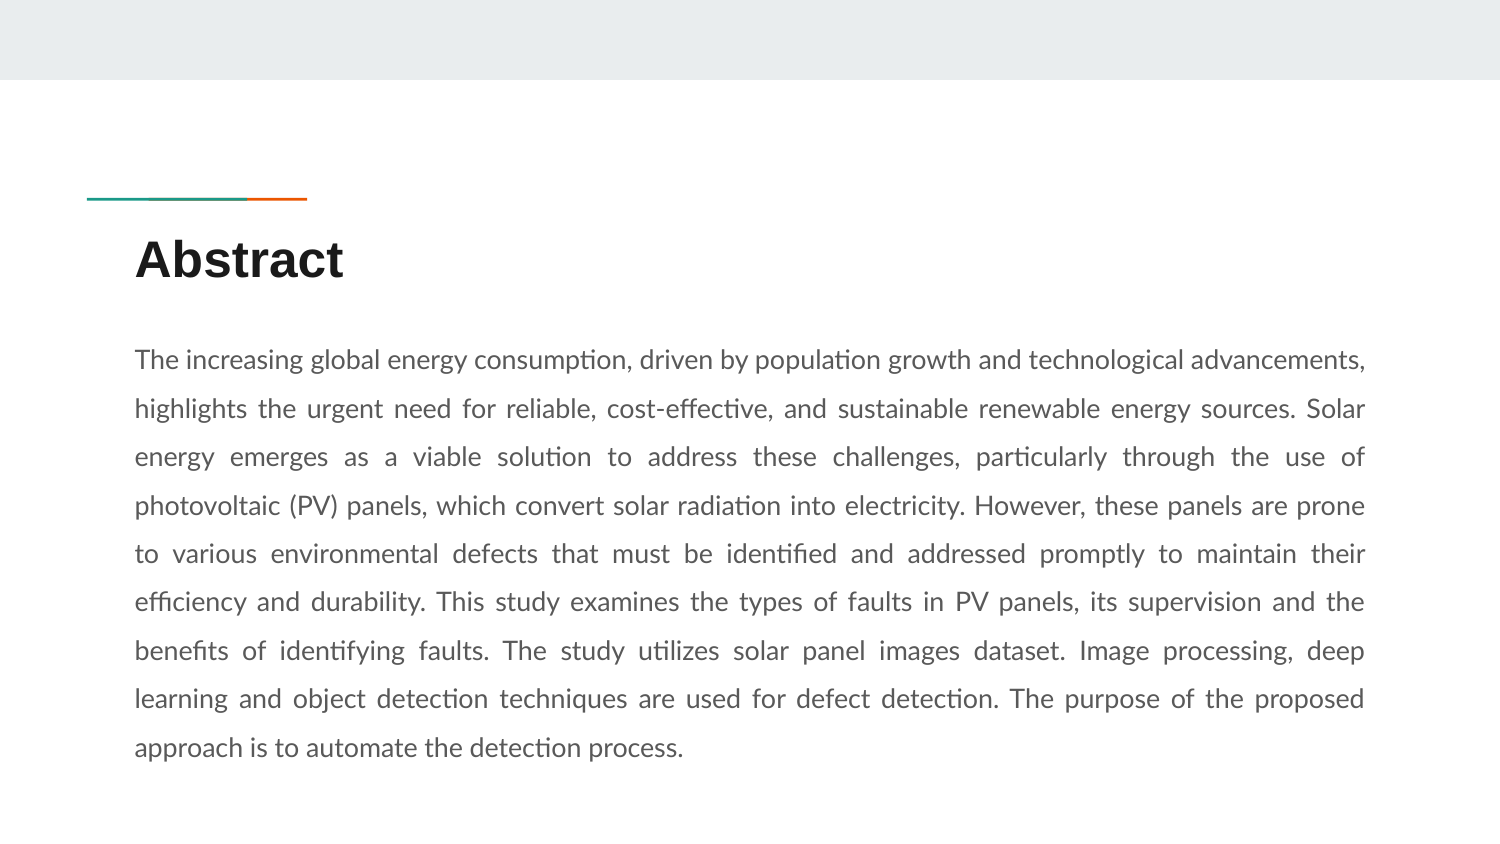

# Abstract
The increasing global energy consumption, driven by population growth and technological advancements, highlights the urgent need for reliable, cost-effective, and sustainable renewable energy sources. Solar energy emerges as a viable solution to address these challenges, particularly through the use of photovoltaic (PV) panels, which convert solar radiation into electricity. However, these panels are prone to various environmental defects that must be identified and addressed promptly to maintain their efficiency and durability. This study examines the types of faults in PV panels, its supervision and the benefits of identifying faults. The study utilizes solar panel images dataset. Image processing, deep learning and object detection techniques are used for defect detection. The purpose of the proposed approach is to automate the detection process.